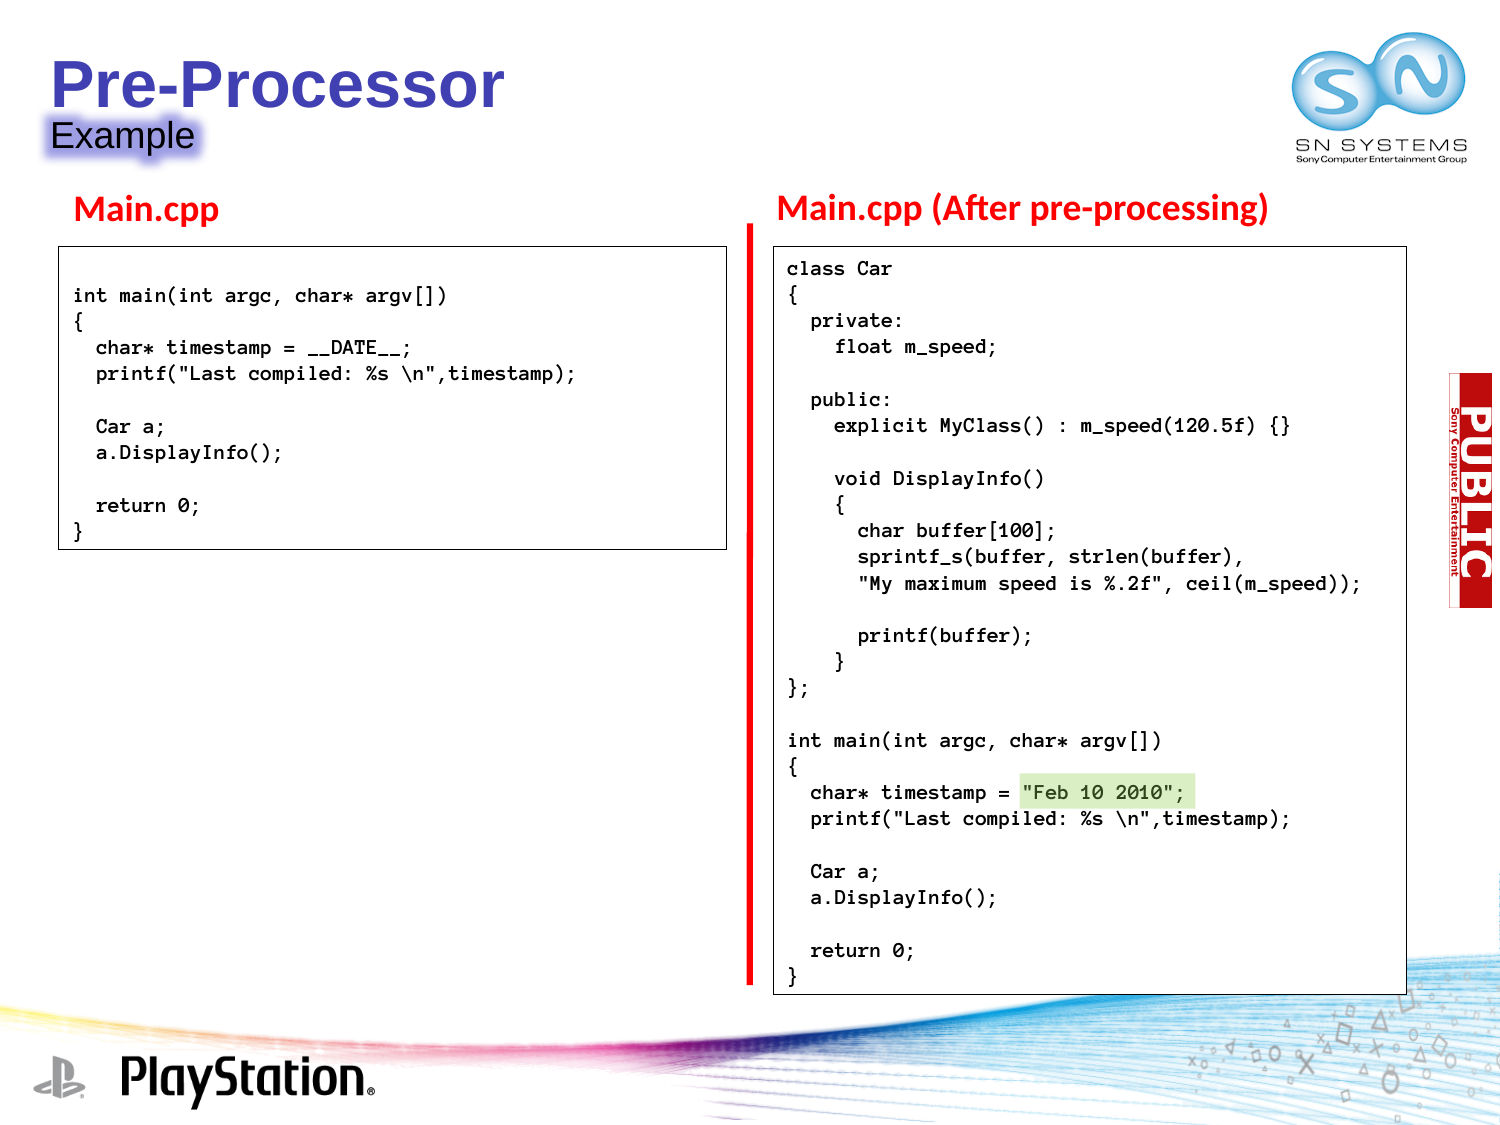

Pre-Processor
Example
Main.cpp (After pre-processing)
class Car
{
  private:
    float m_speed;

  public:
    explicit MyClass() : m_speed(120.5f) {}

    void DisplayInfo()
    {
      char buffer[100];
      sprintf_s(buffer, strlen(buffer),
      "My maximum speed is %.2f", ceil(m_speed));

      printf(buffer);
    }
};

int main(int argc, char* argv[])
{
  char* timestamp = "Feb 10 2010";
  printf("Last compiled: %s \n",timestamp);

  Car a;
  a.DisplayInfo();

  return 0;
}
Main.cpp

int main(int argc, char* argv[])
{
  char* timestamp = __DATE__;
  printf("Last compiled: %s \n",timestamp);

  Car a;
  a.DisplayInfo();

  return 0;
}